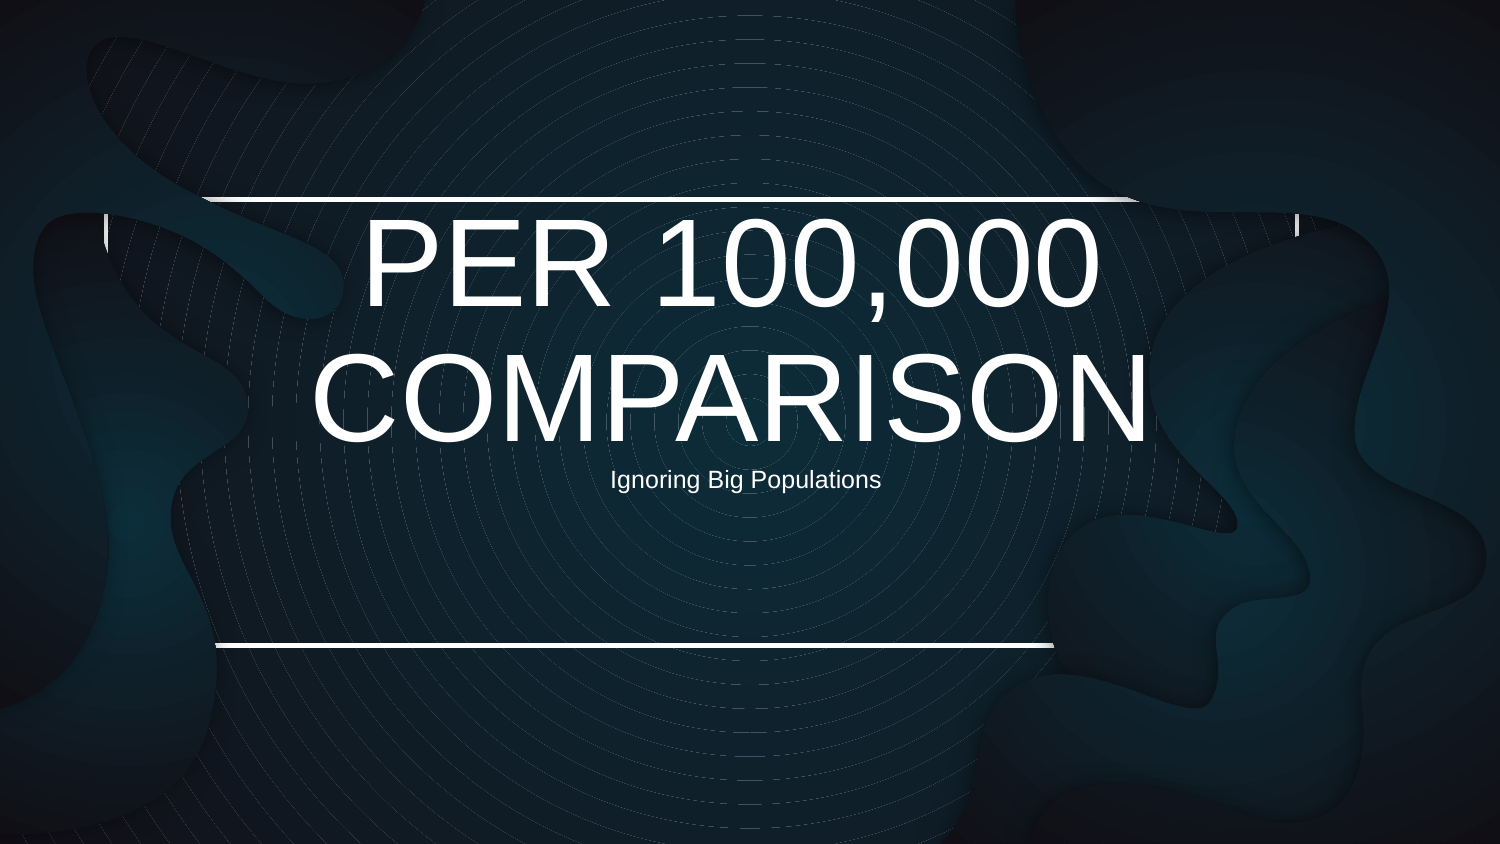

# PER 100,000 COMPARISON
Ignoring Big Populations